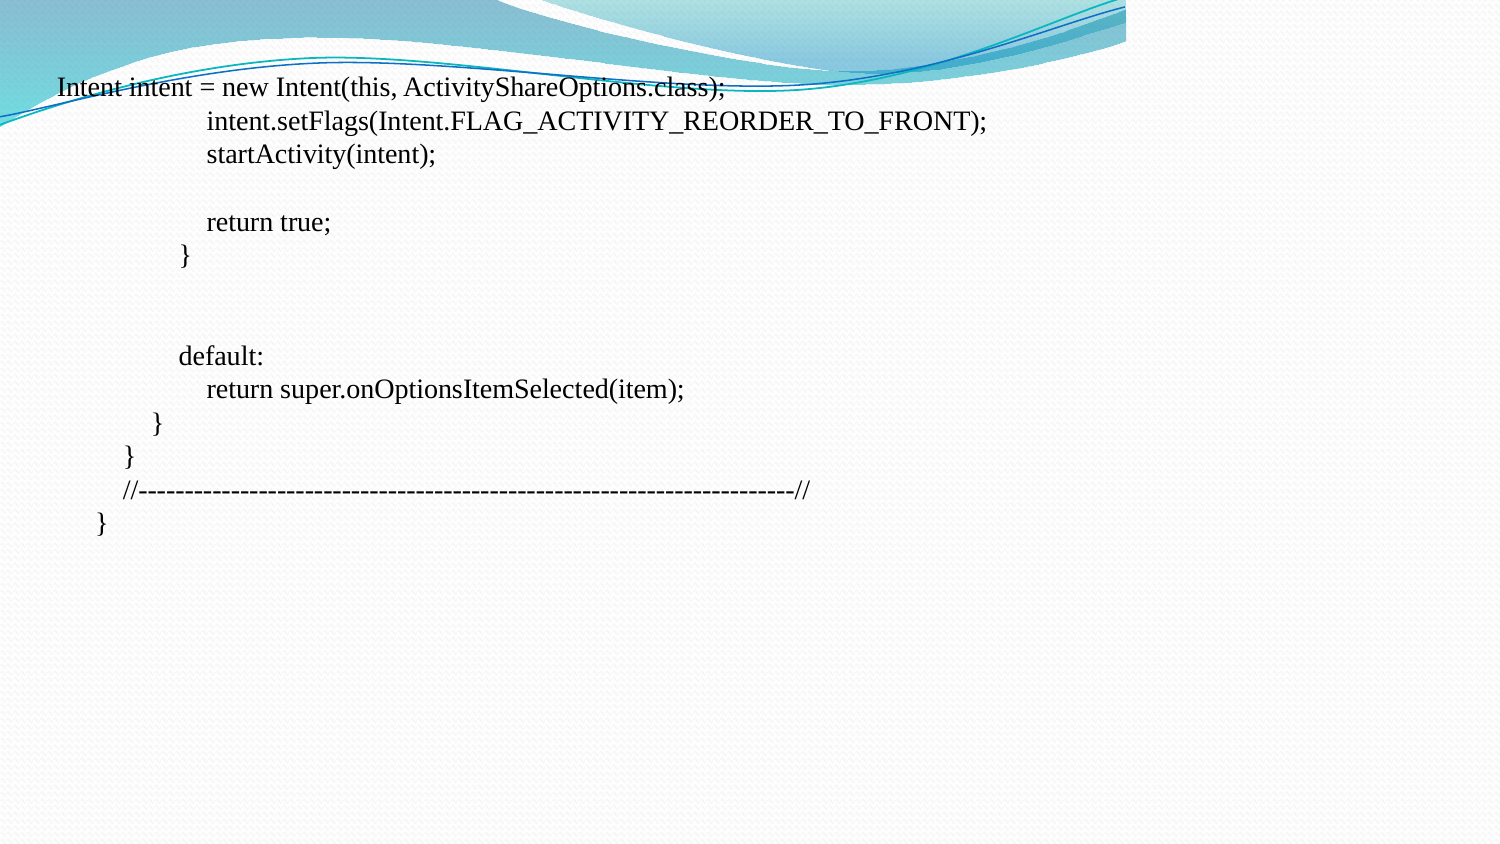

Intent intent = new Intent(this, ActivityShareOptions.class);
                intent.setFlags(Intent.FLAG_ACTIVITY_REORDER_TO_FRONT);
                startActivity(intent);
                return true;
            }
            default:
                return super.onOptionsItemSelected(item);
        }
    }
    //-----------------------------------------------------------------------//
}